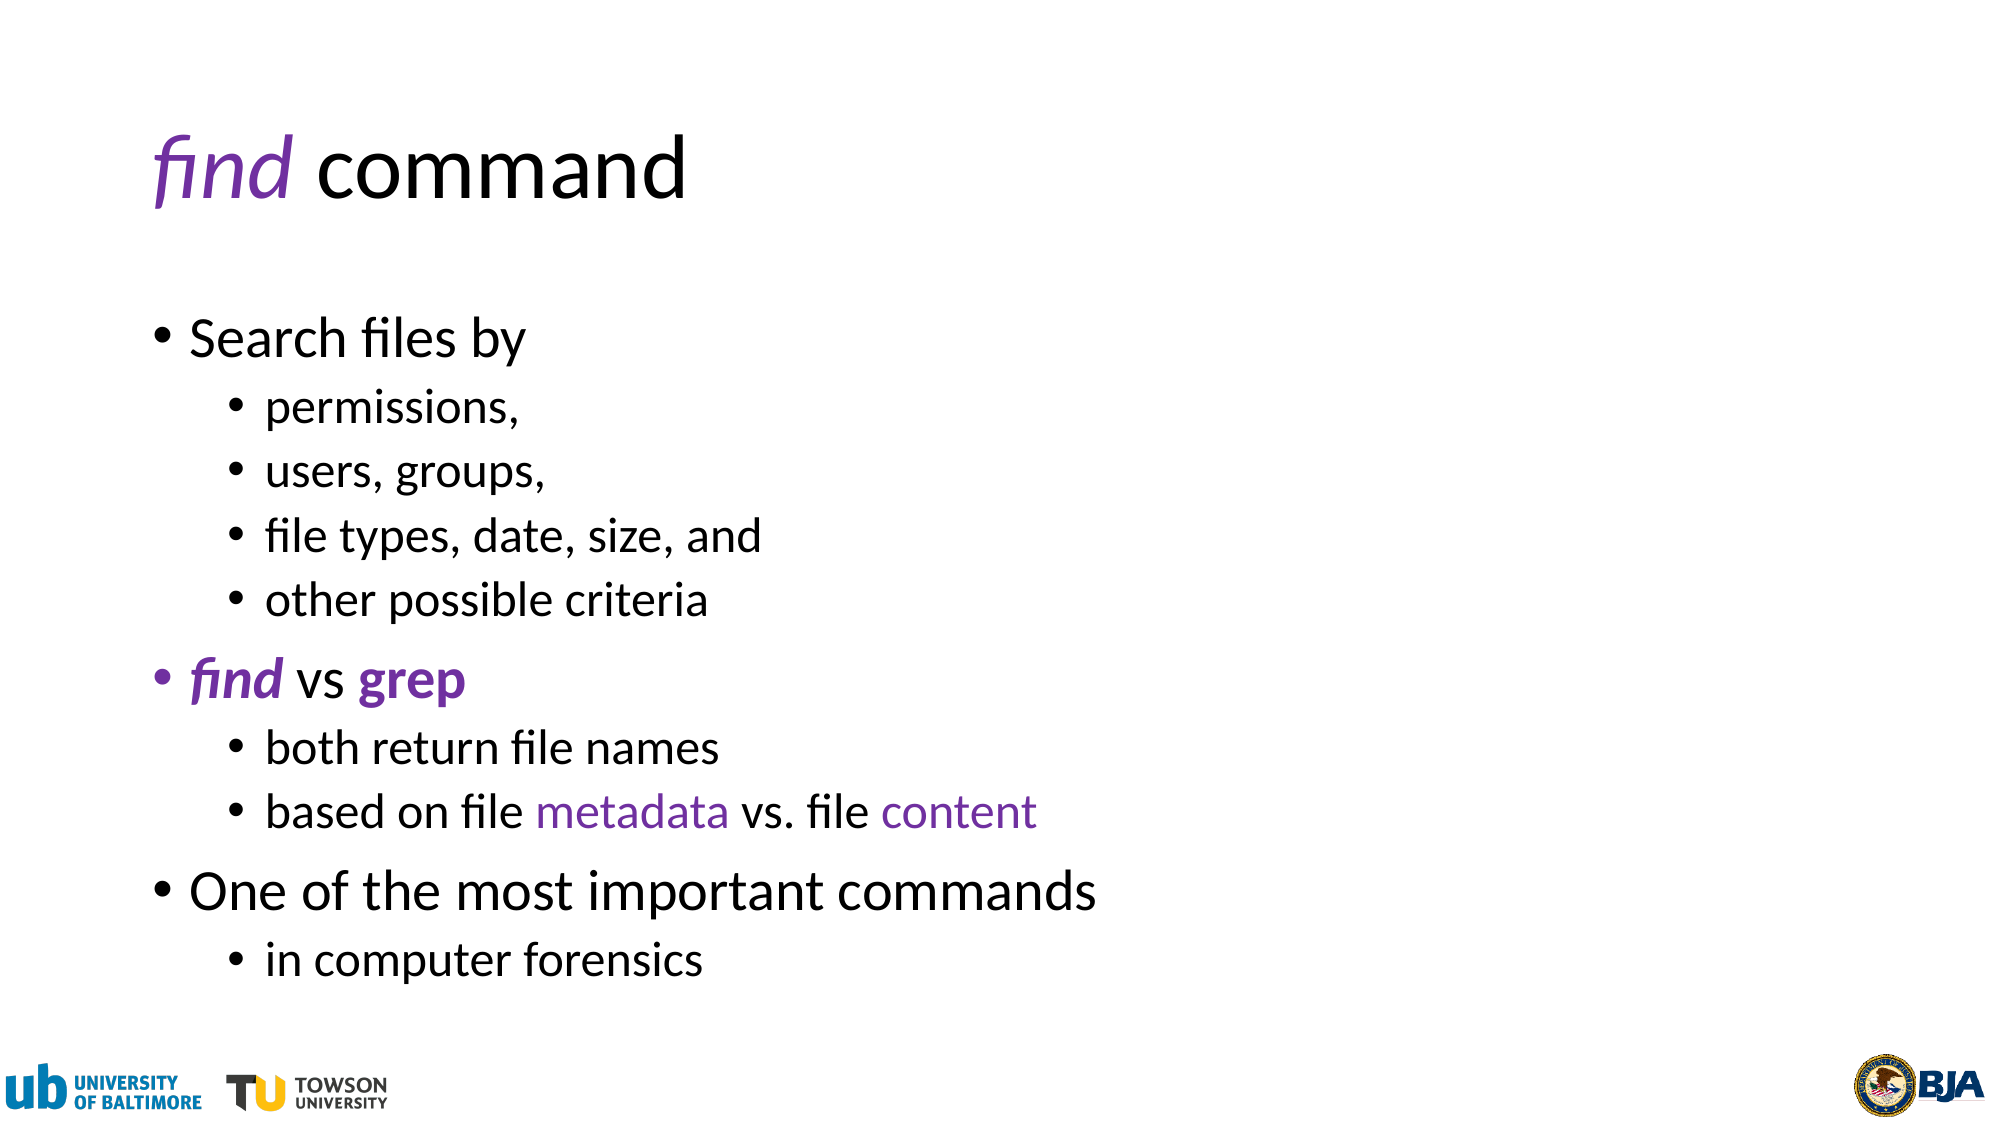

# find command
Search files by
permissions,
users, groups,
file types, date, size, and
other possible criteria
find vs grep
both return file names
based on file metadata vs. file content
One of the most important commands
in computer forensics